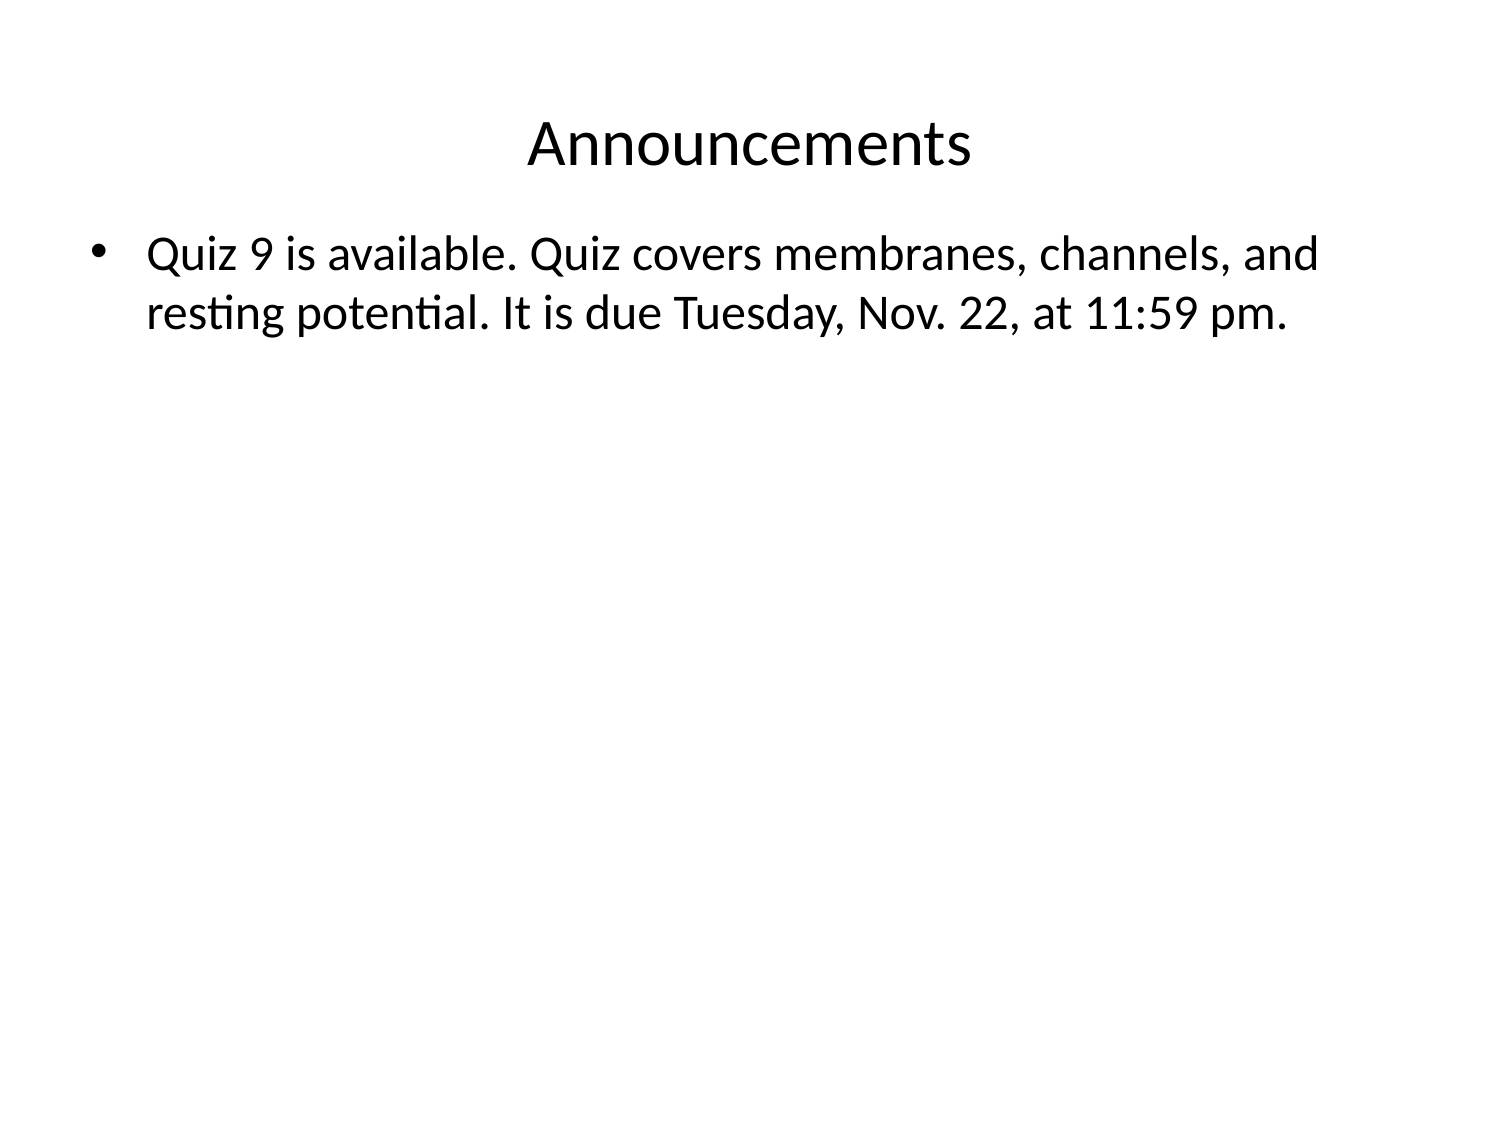

# Announcements
Quiz 9 is available. Quiz covers membranes, channels, and resting potential. It is due Tuesday, Nov. 22, at 11:59 pm.